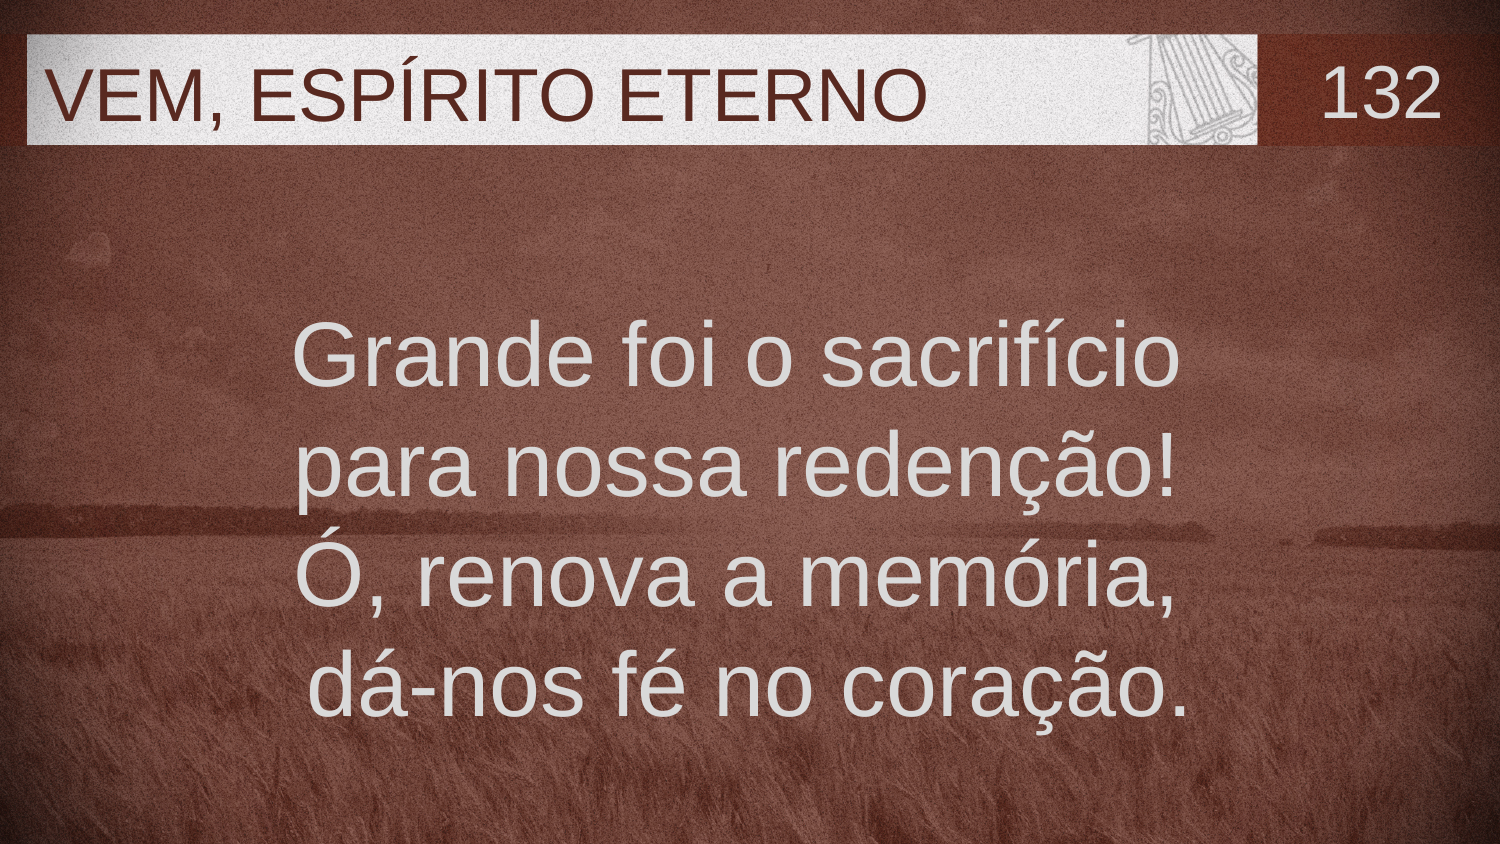

# VEM, ESPÍRITO ETERNO
132
Grande foi o sacrifício
para nossa redenção!
Ó, renova a memória,
dá-nos fé no coração.